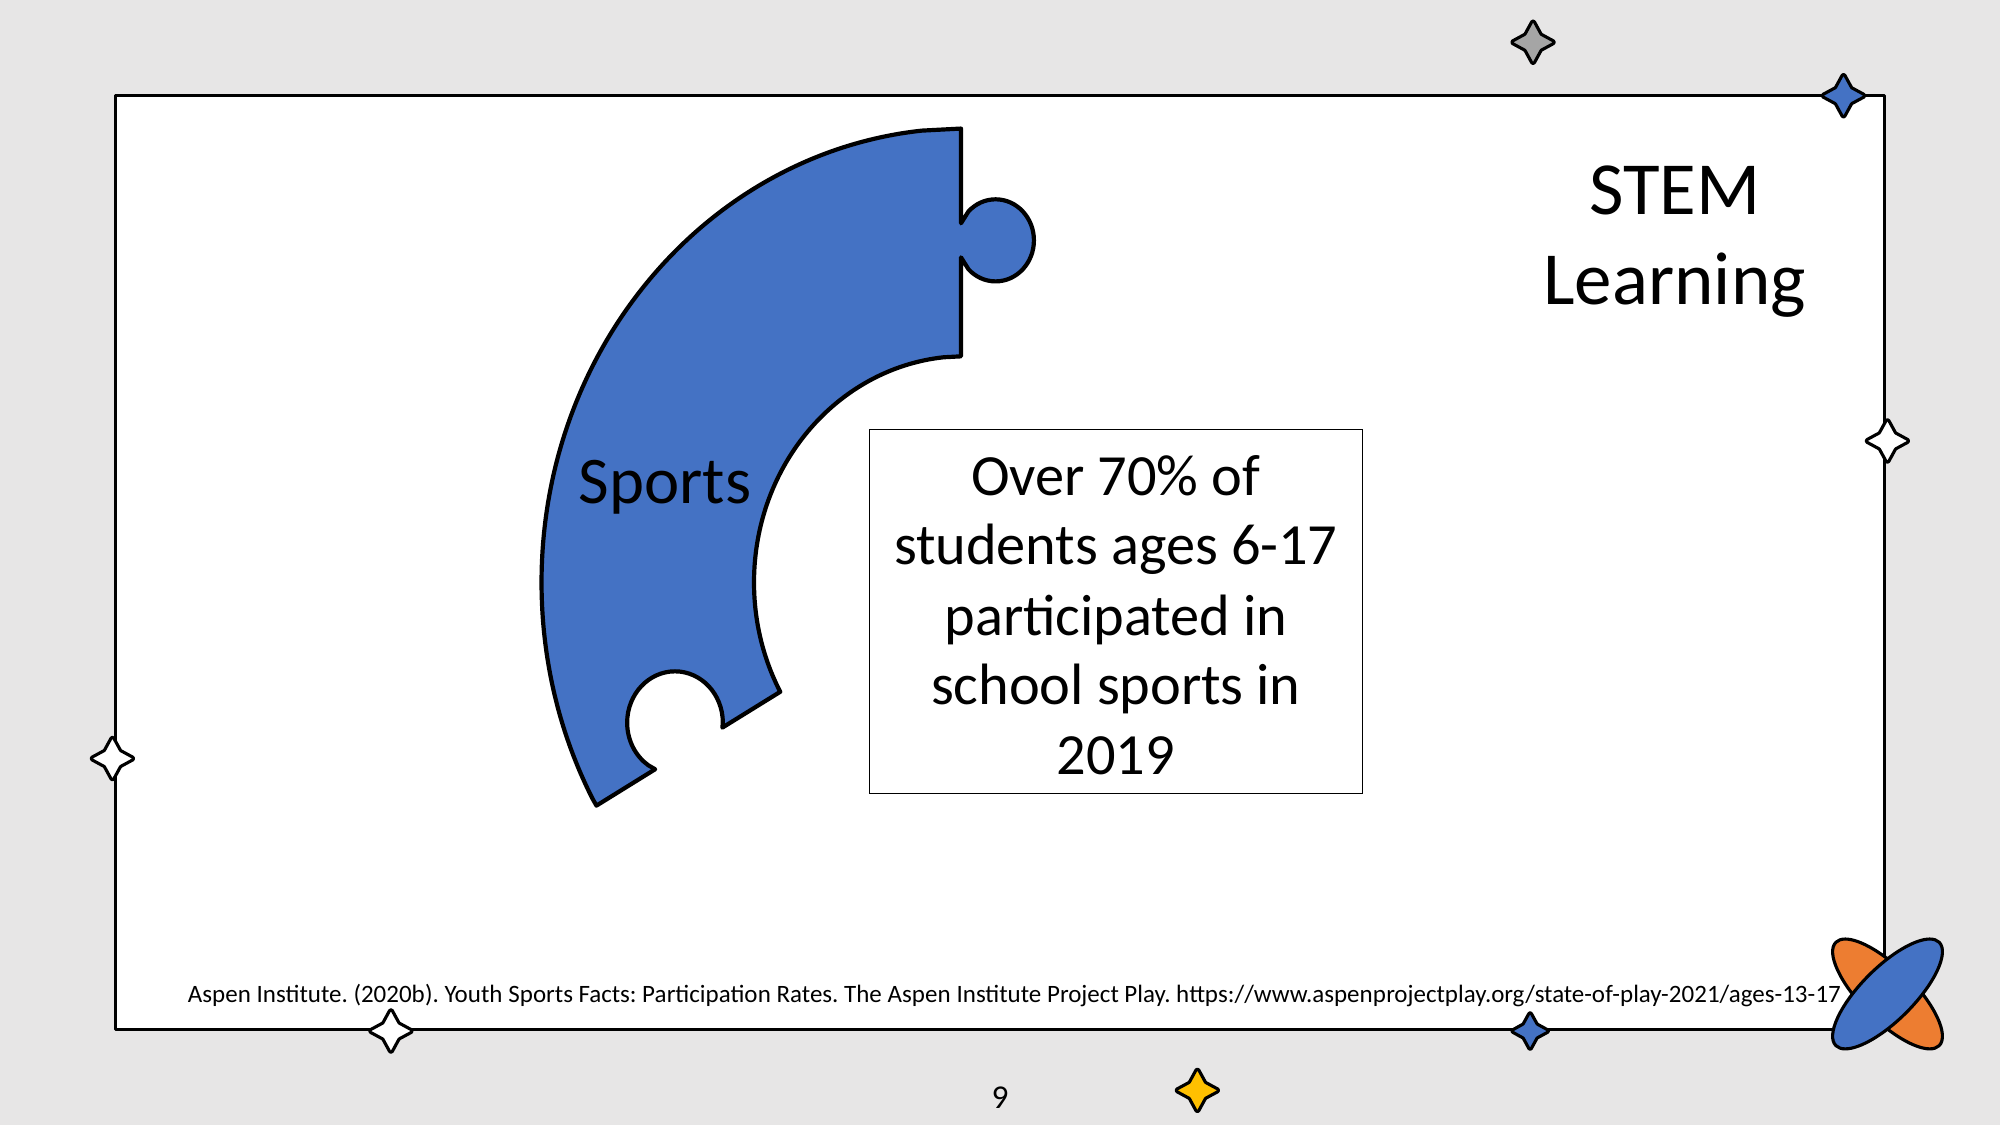

Sports
STEM
Learning
Over 70% of students ages 6-17 participated in school sports in 2019
Aspen Institute. (2020b). Youth Sports Facts: Participation Rates. The Aspen Institute Project Play. https://www.aspenprojectplay.org/state-of-play-2021/ages-13-17
9